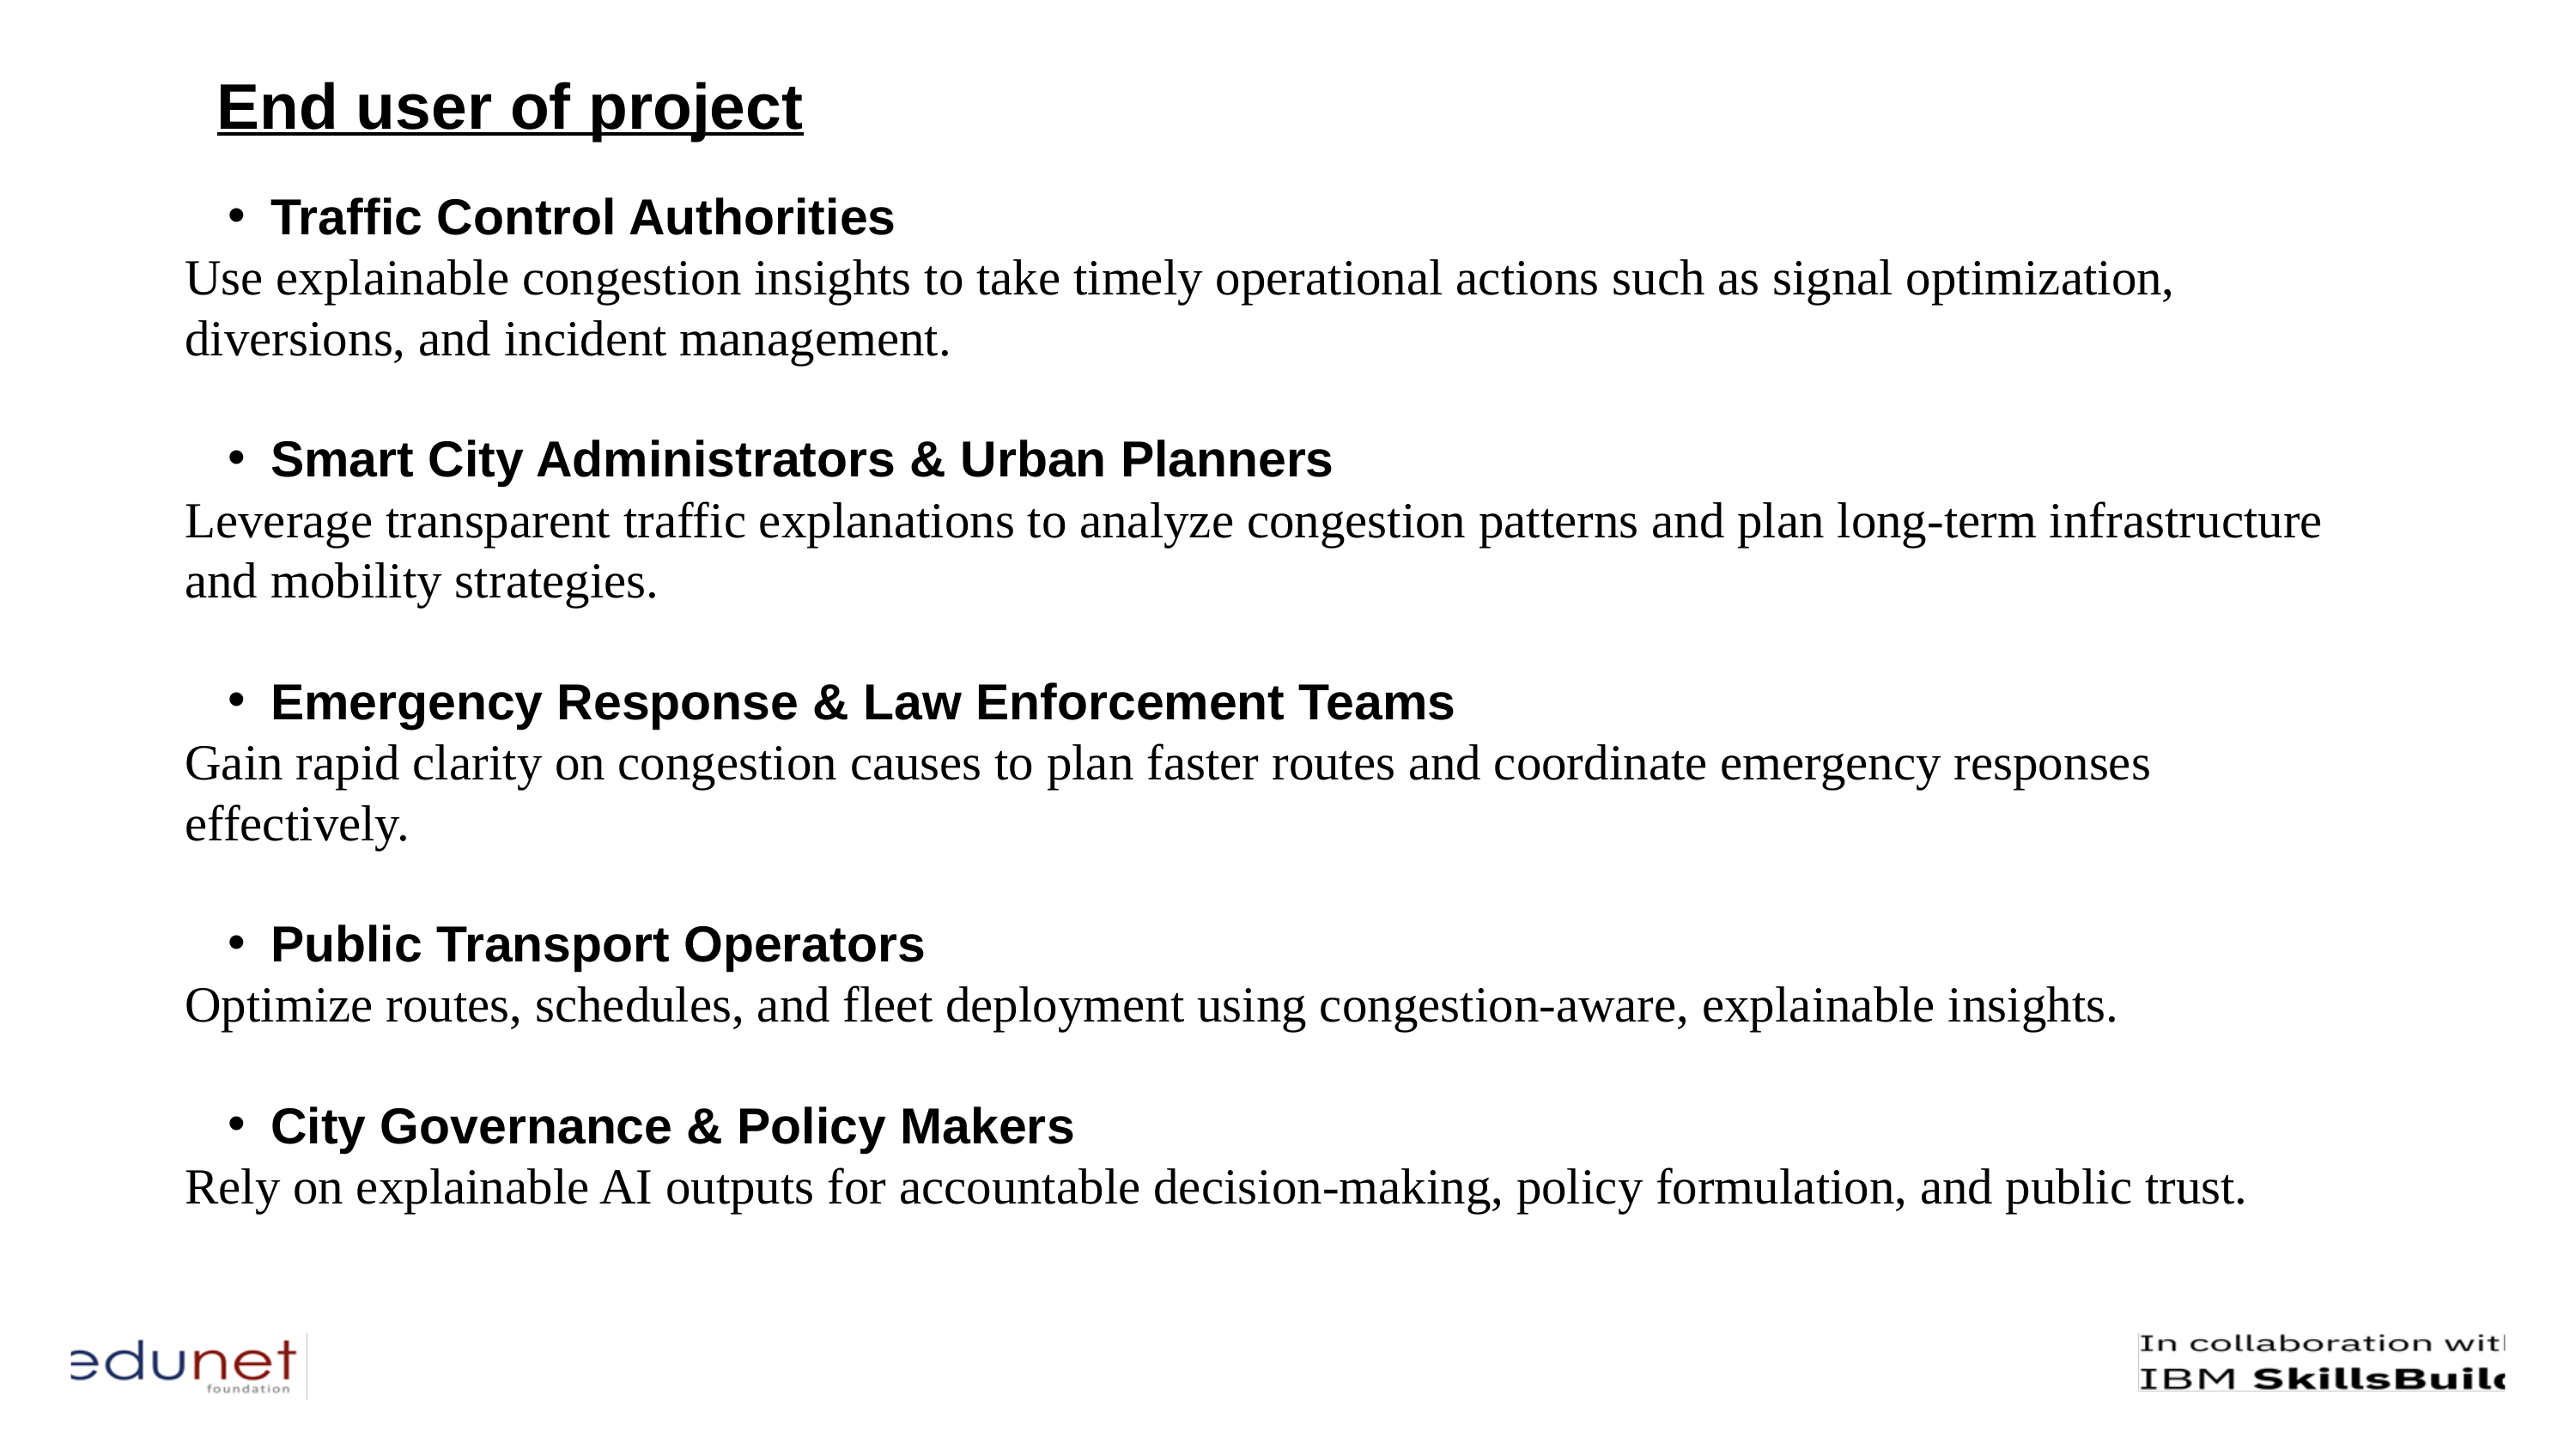

End user of project
Traffic Control Authorities
Use explainable congestion insights to take timely operational actions such as signal optimization, diversions, and incident management.

Smart City Administrators & Urban Planners
Leverage transparent traffic explanations to analyze congestion patterns and plan long-term infrastructure and mobility strategies.

Emergency Response & Law Enforcement Teams
Gain rapid clarity on congestion causes to plan faster routes and coordinate emergency responses effectively.

Public Transport Operators
Optimize routes, schedules, and fleet deployment using congestion-aware, explainable insights.

City Governance & Policy Makers
Rely on explainable AI outputs for accountable decision-making, policy formulation, and public trust.